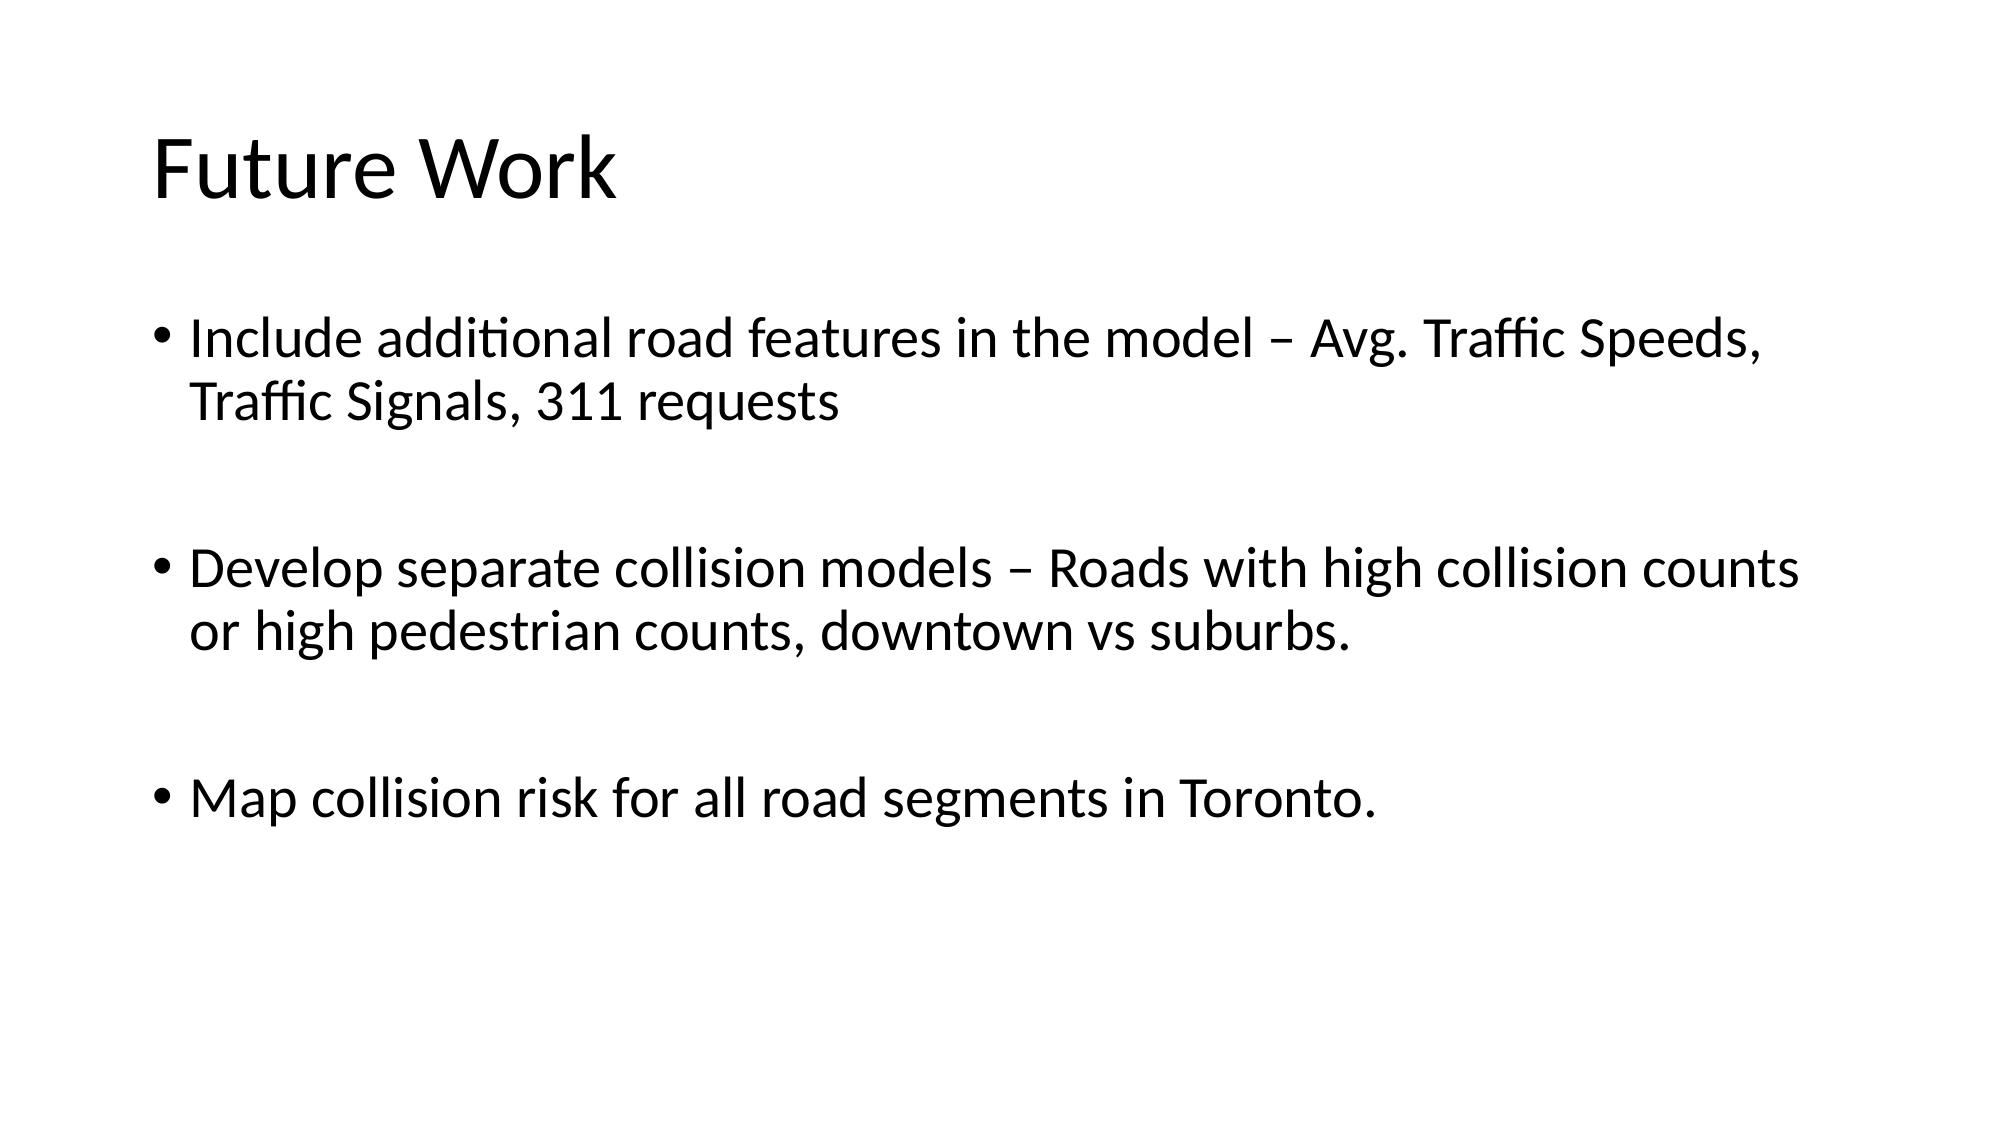

# Future Work

Include additional road features in the model – Avg. Traffic Speeds, Traffic Signals, 311 requests

Develop separate collision models – Roads with high collision counts or high pedestrian counts, downtown vs suburbs.

Map collision risk for all road segments in Toronto.